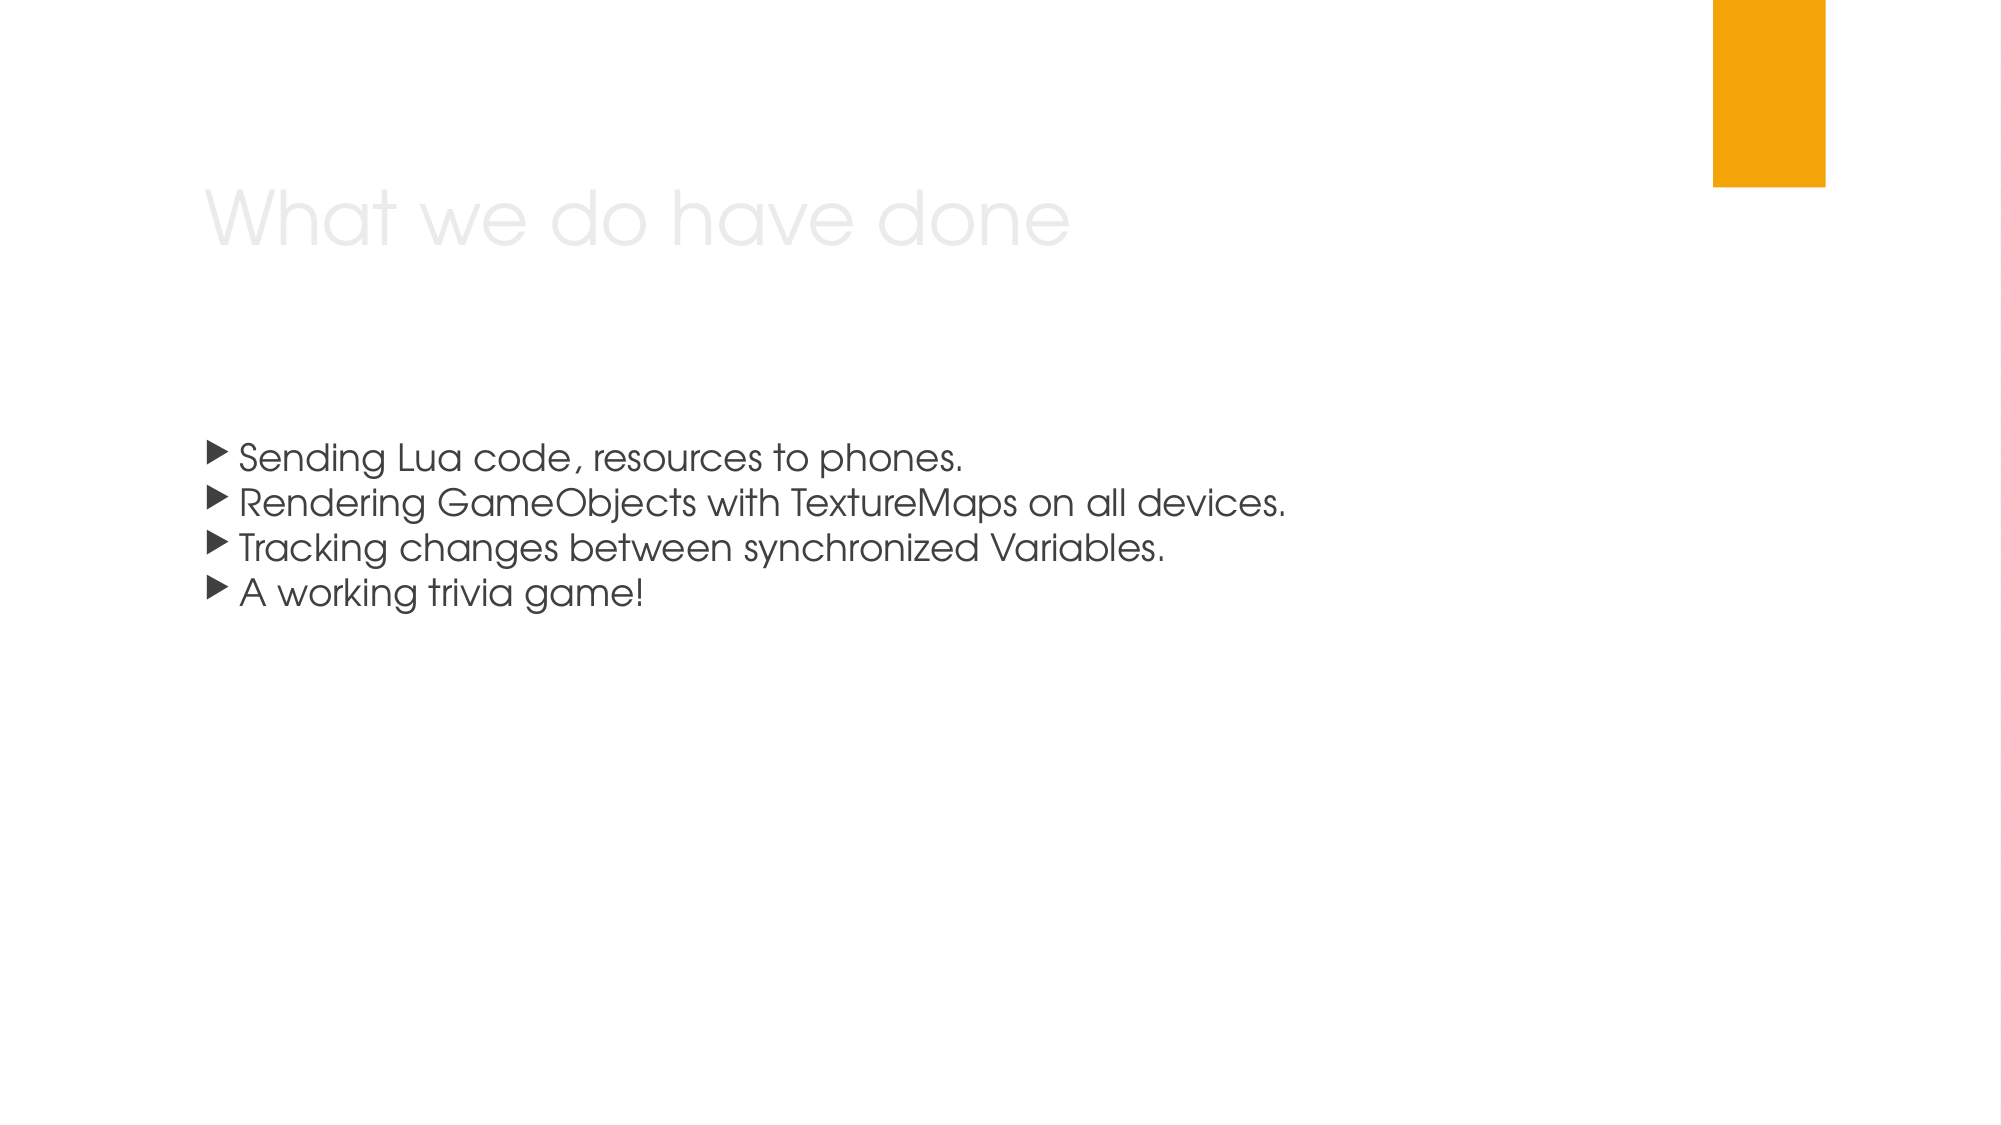

What we do have done
Sending Lua code, resources to phones.
Rendering GameObjects with TextureMaps on all devices.
Tracking changes between synchronized Variables.
A working trivia game!